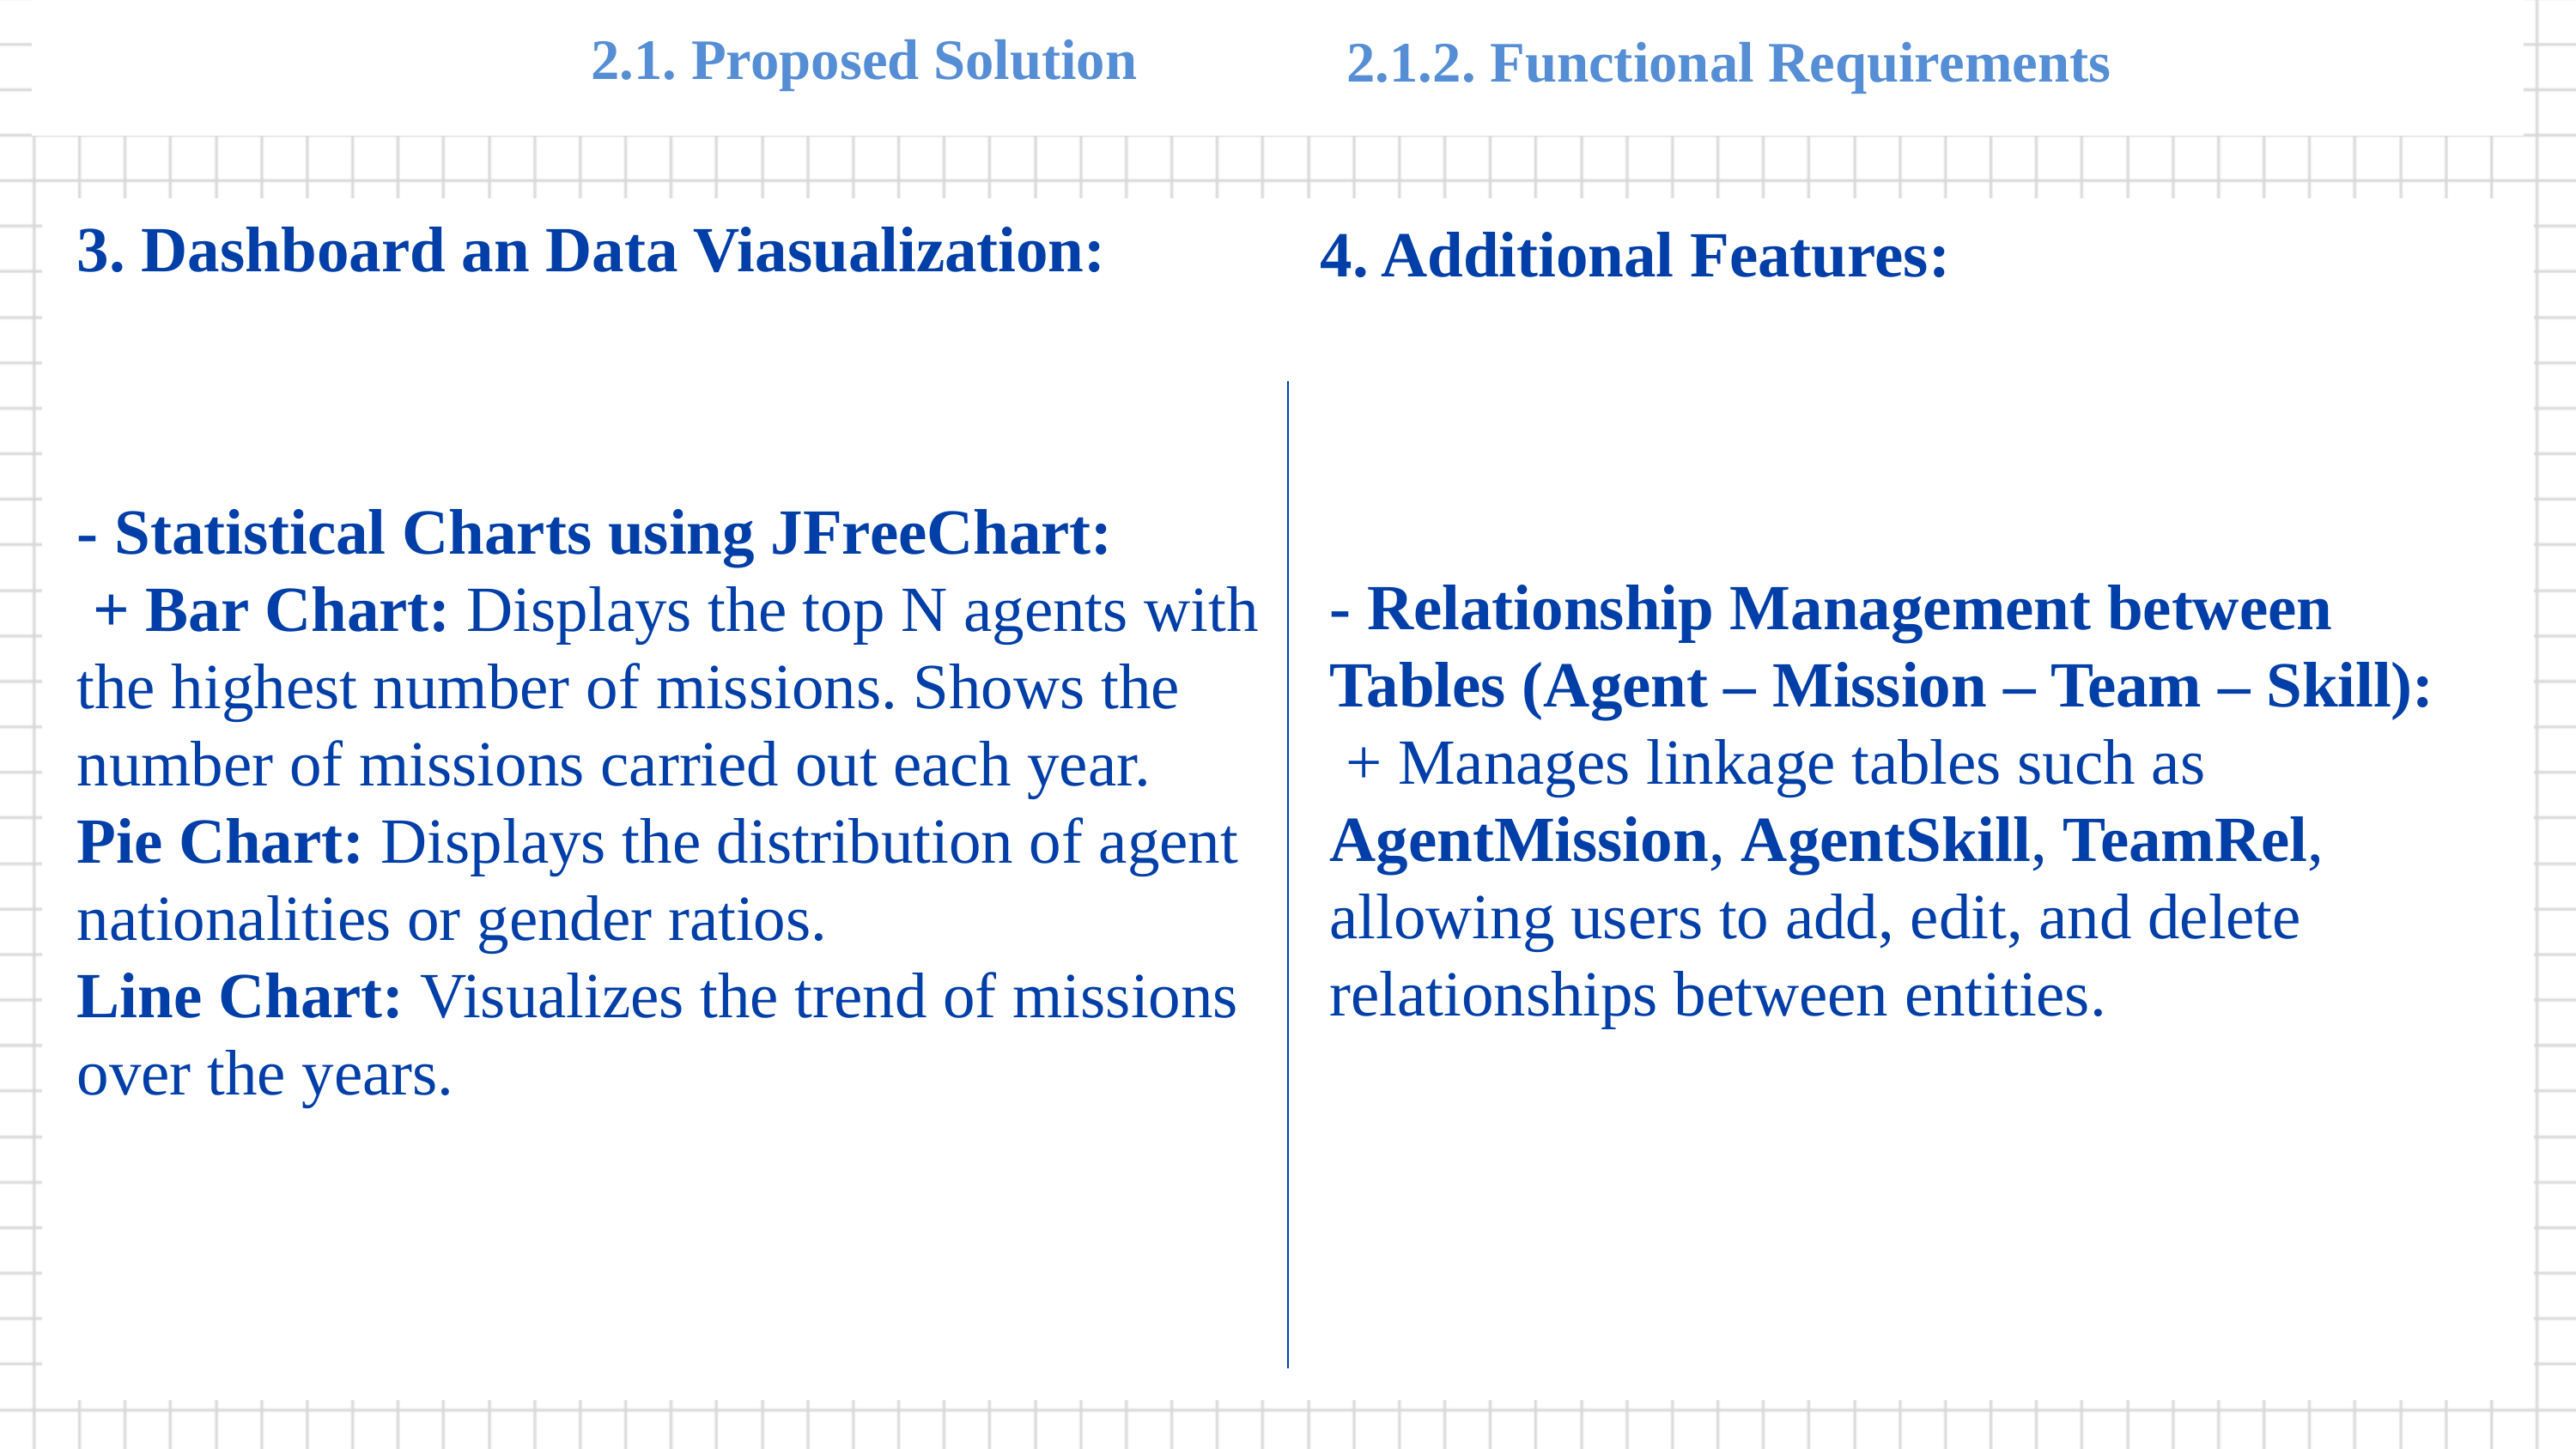

CHAPTER 2

CHAPTER 2
Proposed Solution and Application Design Analysis
2.1. Proposed Solution
2.1.2. Functional Requirements

3. Dashboard an Data Viasualization:
4. Additional Features:
- Statistical Charts using JFreeChart:
 + Bar Chart: Displays the top N agents with the highest number of missions. Shows the number of missions carried out each year.
Pie Chart: Displays the distribution of agent nationalities or gender ratios.
Line Chart: Visualizes the trend of missions over the years.
- Relationship Management between Tables (Agent – Mission – Team – Skill):
 + Manages linkage tables such as AgentMission, AgentSkill, TeamRel, allowing users to add, edit, and delete relationships between entities.